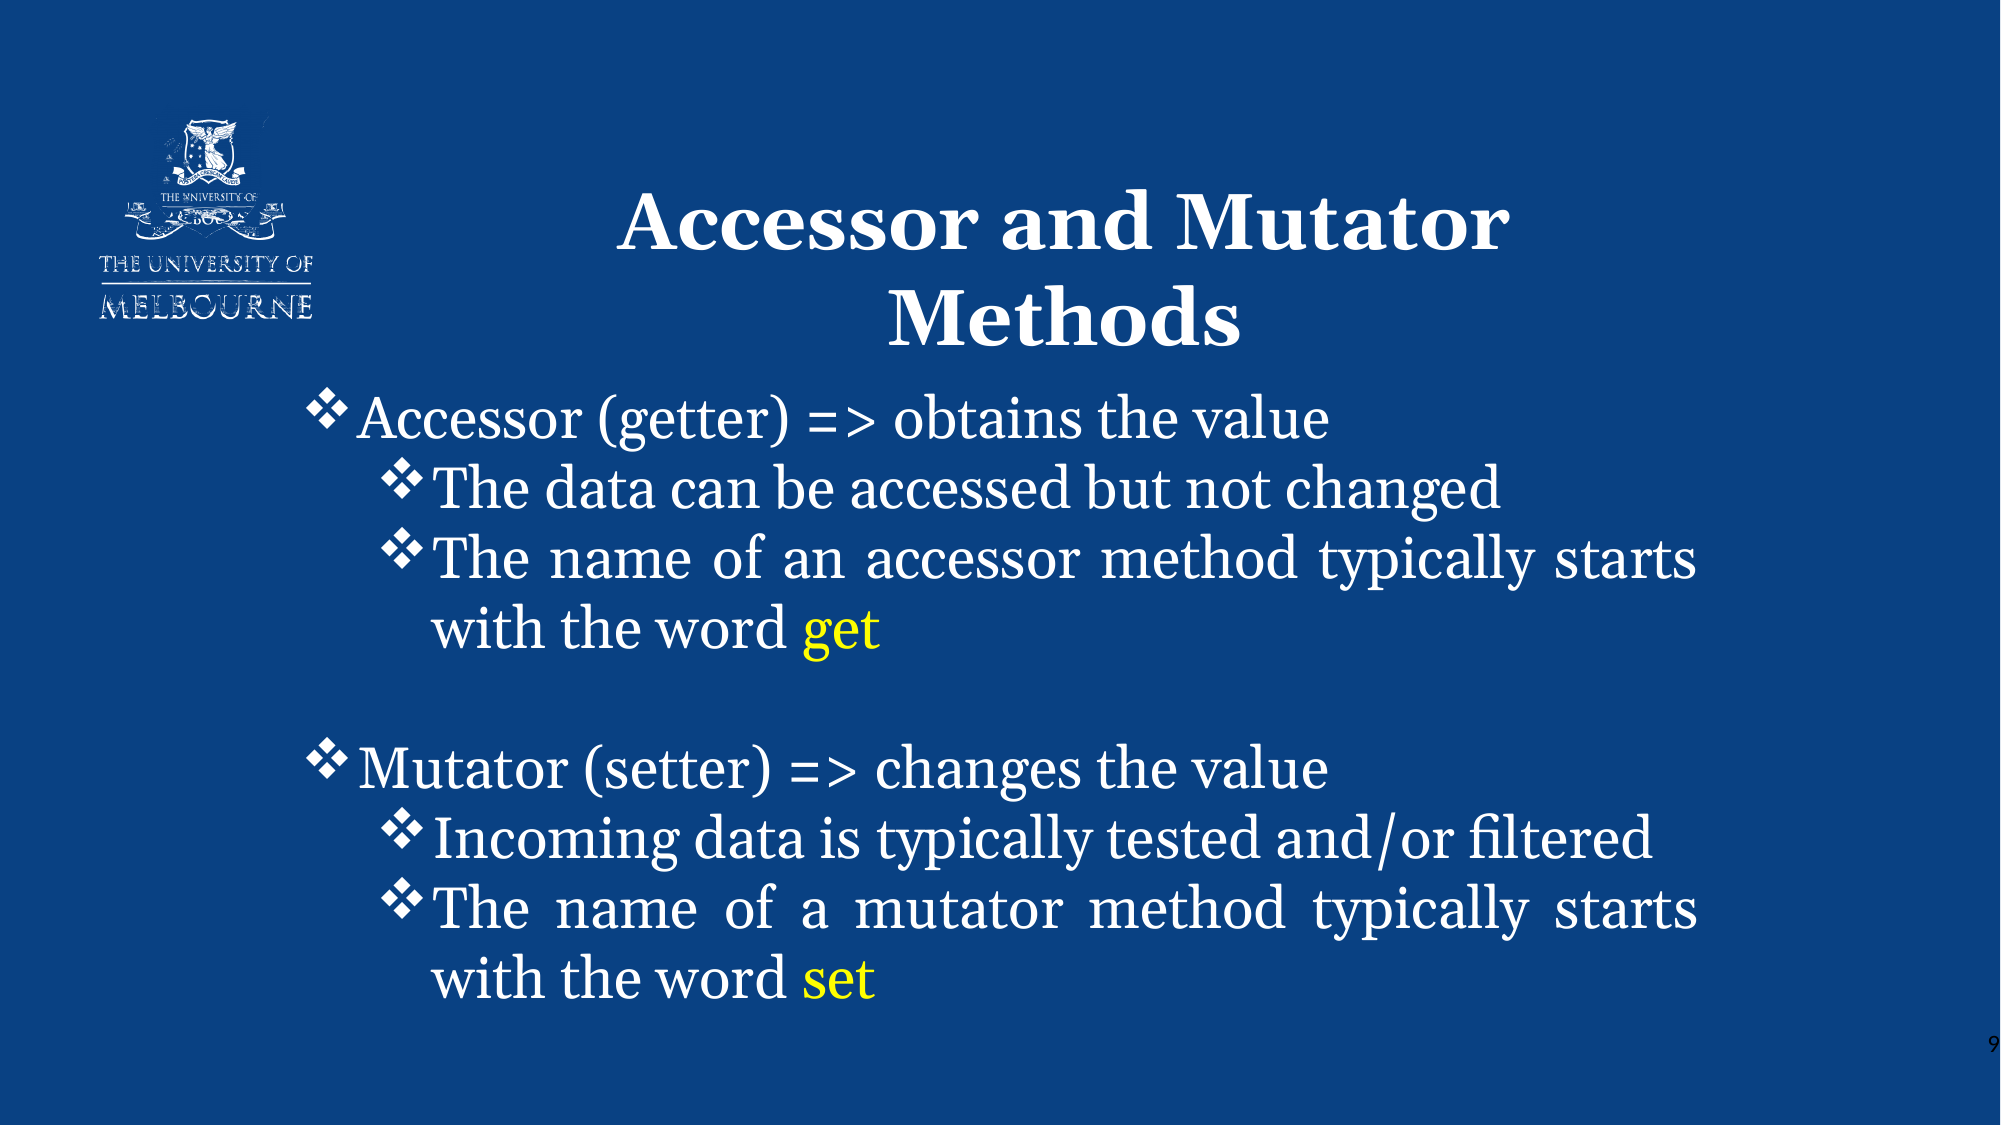

Accessor and Mutator Methods
Accessor (getter) => obtains the value
The data can be accessed but not changed
The name of an accessor method typically starts with the word get

Mutator (setter) => changes the value
Incoming data is typically tested and/or filtered
The name of a mutator method typically starts with the word set
9